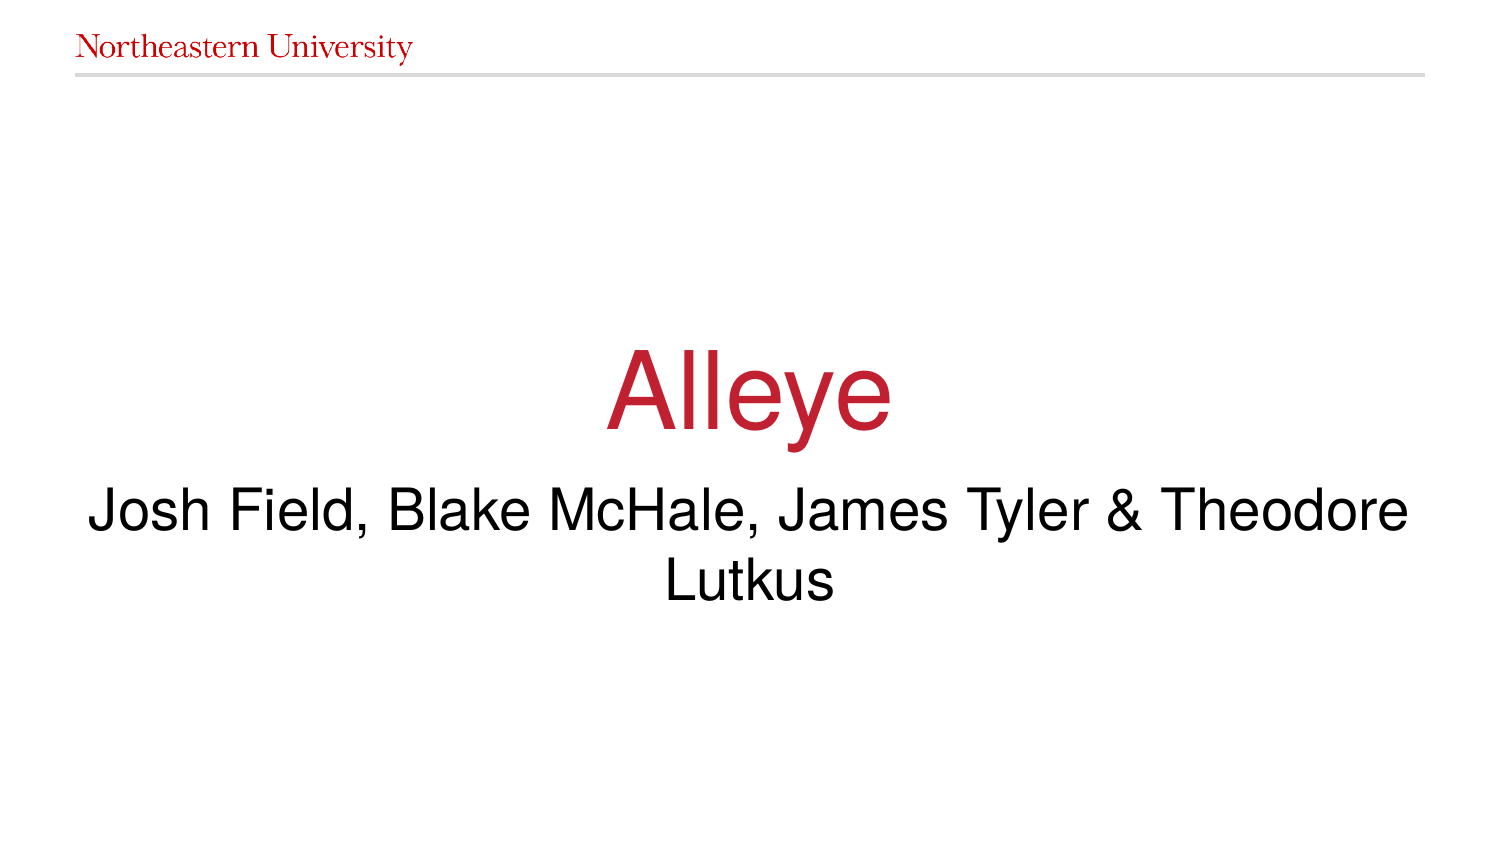

# Alleye
Josh Field, Blake McHale, James Tyler & Theodore Lutkus